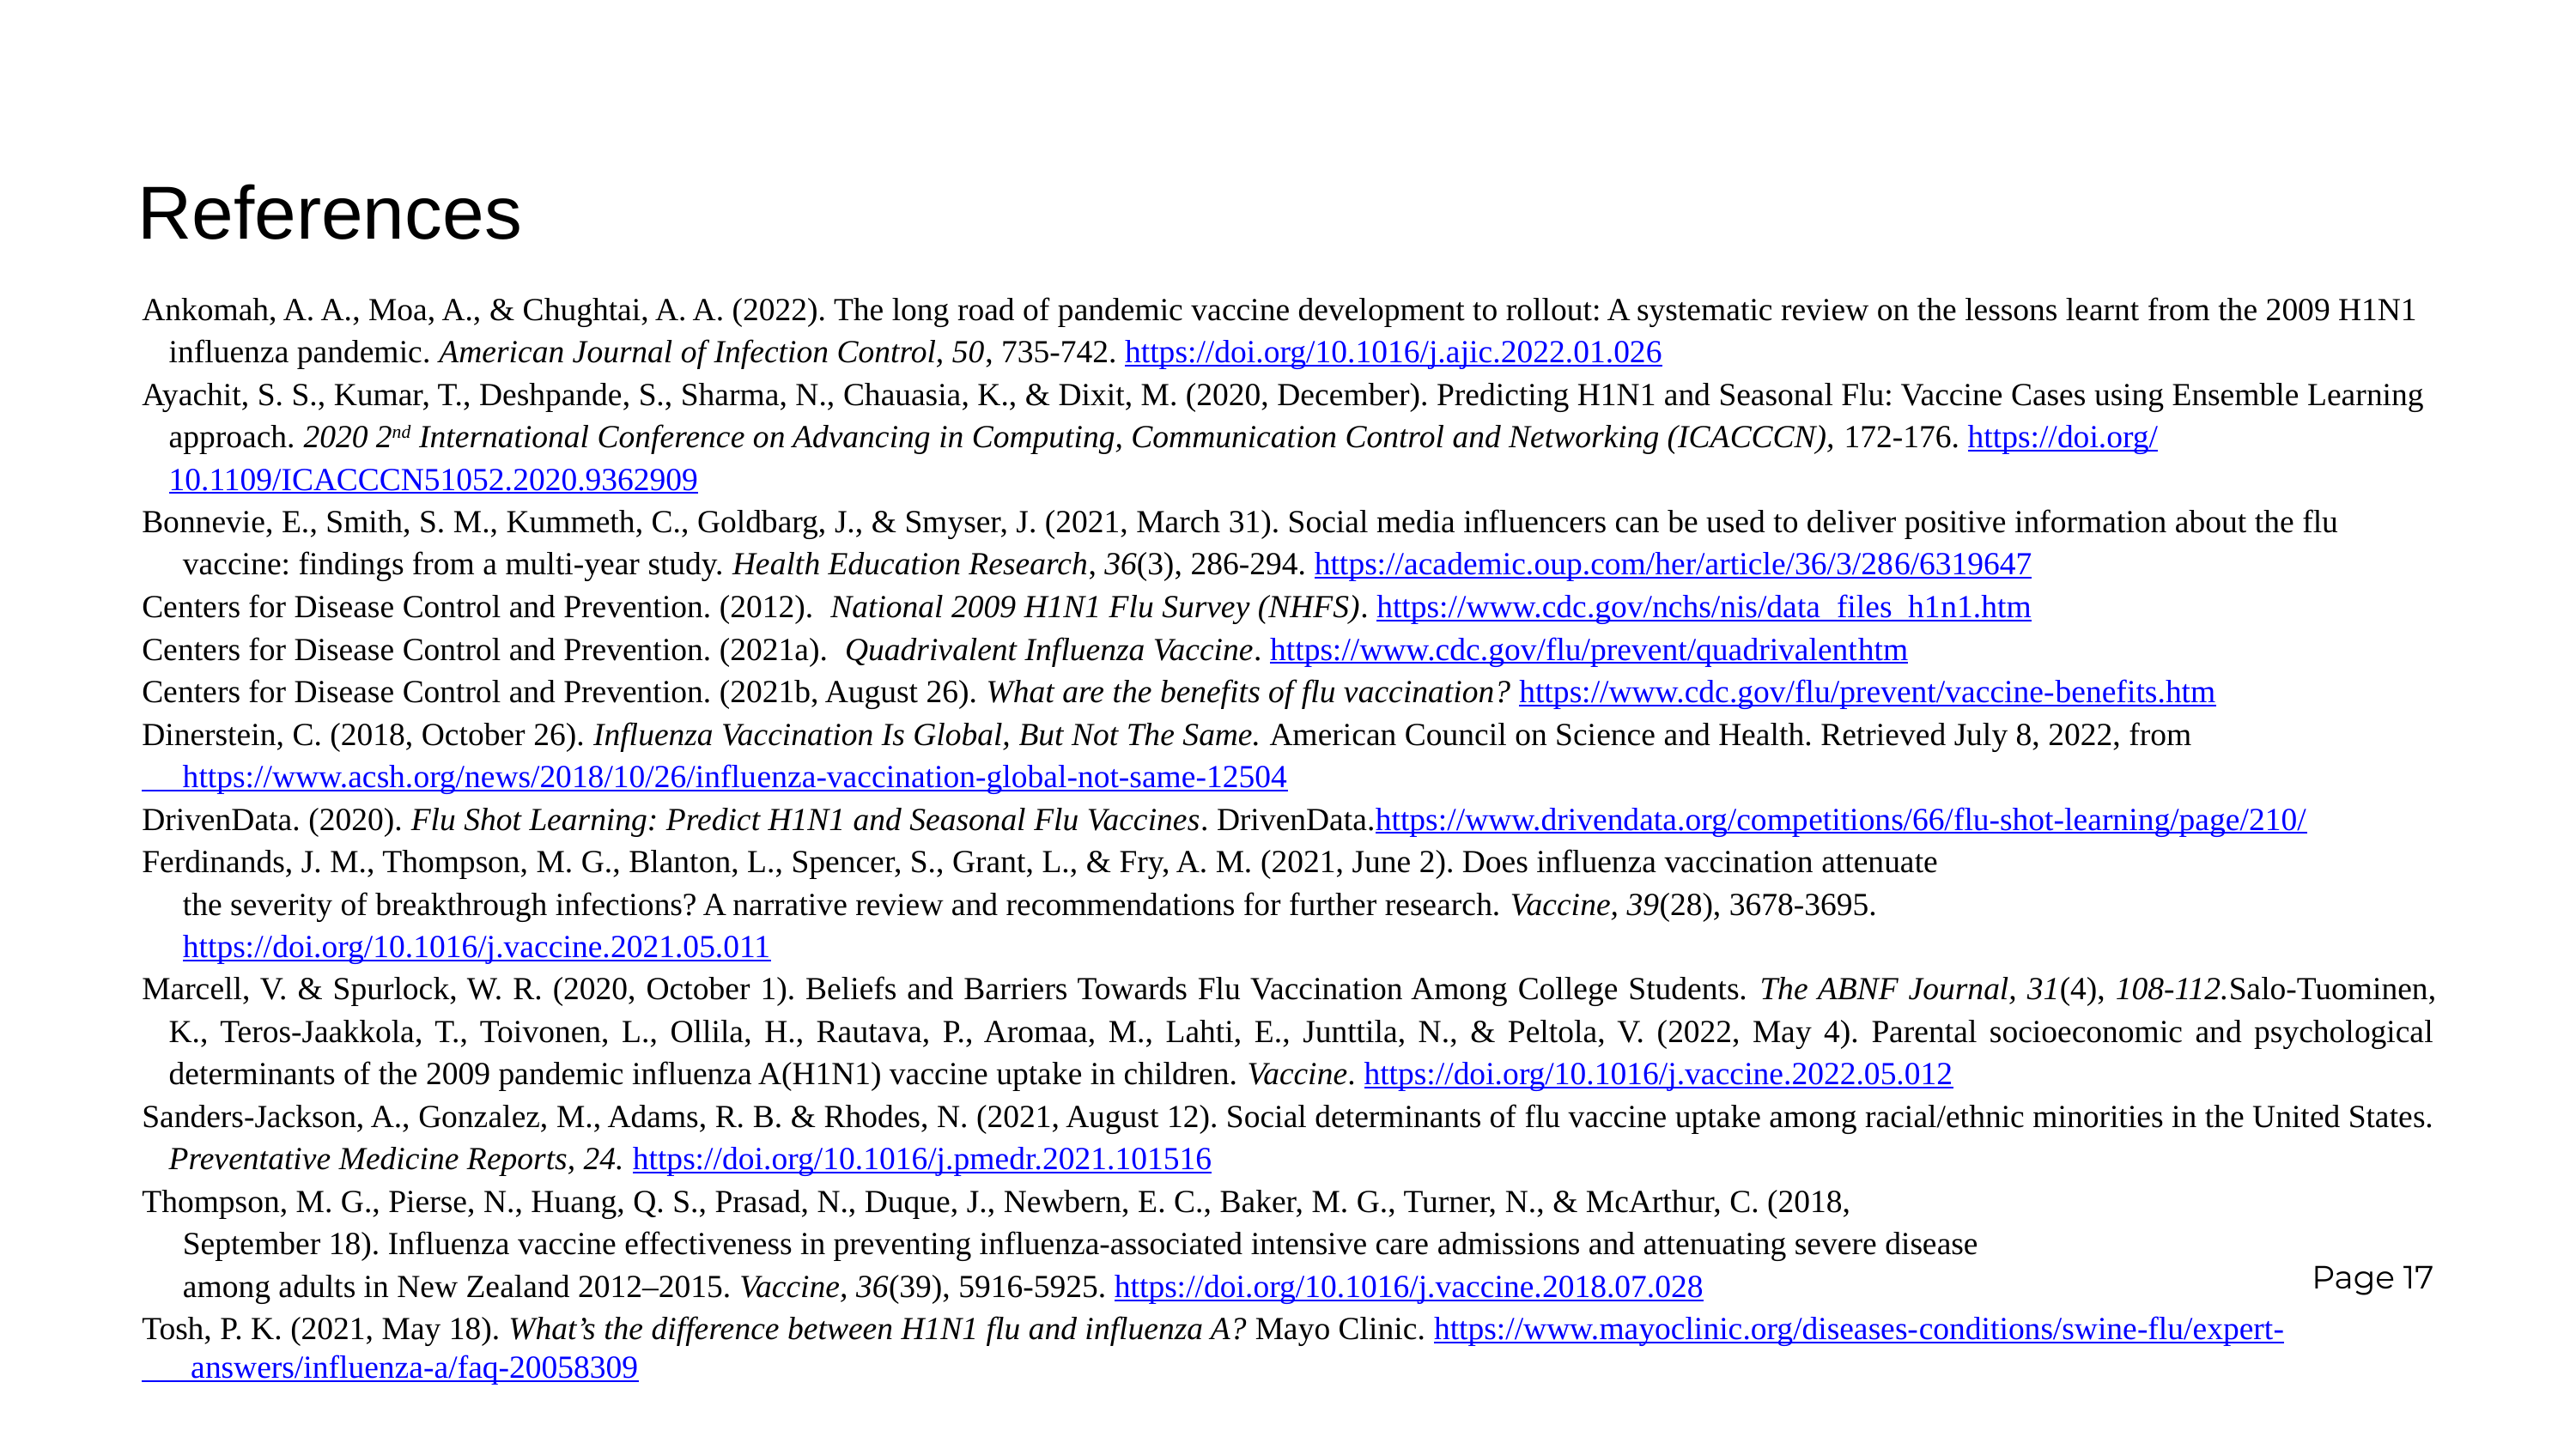

References
Ankomah, A. A., Moa, A., & Chughtai, A. A. (2022). The long road of pandemic vaccine development to rollout: A systematic review on the lessons learnt from the 2009 H1N1 influenza pandemic. American Journal of Infection Control, 50, 735-742. https://doi.org/10.1016/j.ajic.2022.01.026
Ayachit, S. S., Kumar, T., Deshpande, S., Sharma, N., Chauasia, K., & Dixit, M. (2020, December). Predicting H1N1 and Seasonal Flu: Vaccine Cases using Ensemble Learning approach. 2020 2nd International Conference on Advancing in Computing, Communication Control and Networking (ICACCCN), 172-176. https://doi.org/10.1109/ICACCCN51052.2020.9362909
Bonnevie, E., Smith, S. M., Kummeth, C., Goldbarg, J., & Smyser, J. (2021, March 31). Social media influencers can be used to deliver positive information about the flu
     vaccine: findings from a multi-year study. Health Education Research, 36(3), 286-294. https://academic.oup.com/her/article/36/3/286/6319647
Centers for Disease Control and Prevention. (2012).  National 2009 H1N1 Flu Survey (NHFS). https://www.cdc.gov/nchs/nis/data_files_h1n1.htm
Centers for Disease Control and Prevention. (2021a).  Quadrivalent Influenza Vaccine. https://www.cdc.gov/flu/prevent/quadrivalenthtm
Centers for Disease Control and Prevention. (2021b, August 26). What are the benefits of flu vaccination? https://www.cdc.gov/flu/prevent/vaccine-benefits.htm
Dinerstein, C. (2018, October 26). Influenza Vaccination Is Global, But Not The Same. American Council on Science and Health. Retrieved July 8, 2022, from
     https://www.acsh.org/news/2018/10/26/influenza-vaccination-global-not-same-12504
DrivenData. (2020). Flu Shot Learning: Predict H1N1 and Seasonal Flu Vaccines. DrivenData.https://www.drivendata.org/competitions/66/flu-shot-learning/page/210/
Ferdinands, J. M., Thompson, M. G., Blanton, L., Spencer, S., Grant, L., & Fry, A. M. (2021, June 2). Does influenza vaccination attenuate
     the severity of breakthrough infections? A narrative review and recommendations for further research. Vaccine, 39(28), 3678-3695.
     https://doi.org/10.1016/j.vaccine.2021.05.011
Marcell, V. & Spurlock, W. R. (2020, October 1). Beliefs and Barriers Towards Flu Vaccination Among College Students. The ABNF Journal, 31(4), 108-112.Salo-Tuominen, K., Teros-Jaakkola, T., Toivonen, L., Ollila, H., Rautava, P., Aromaa, M., Lahti, E., Junttila, N., & Peltola, V. (2022, May 4). Parental socioeconomic and psychological determinants of the 2009 pandemic influenza A(H1N1) vaccine uptake in children. Vaccine. https://doi.org/10.1016/j.vaccine.2022.05.012
Sanders-Jackson, A., Gonzalez, M., Adams, R. B. & Rhodes, N. (2021, August 12). Social determinants of flu vaccine uptake among racial/ethnic minorities in the United States. Preventative Medicine Reports, 24. https://doi.org/10.1016/j.pmedr.2021.101516
Thompson, M. G., Pierse, N., Huang, Q. S., Prasad, N., Duque, J., Newbern, E. C., Baker, M. G., Turner, N., & McArthur, C. (2018,
     September 18). Influenza vaccine effectiveness in preventing influenza-associated intensive care admissions and attenuating severe disease
     among adults in New Zealand 2012–2015. Vaccine, 36(39), 5916-5925. https://doi.org/10.1016/j.vaccine.2018.07.028
Tosh, P. K. (2021, May 18). What’s the difference between H1N1 flu and influenza A? Mayo Clinic. https://www.mayoclinic.org/diseases-conditions/swine-flu/expert-
      answers/influenza-a/faq-20058309

Page 17